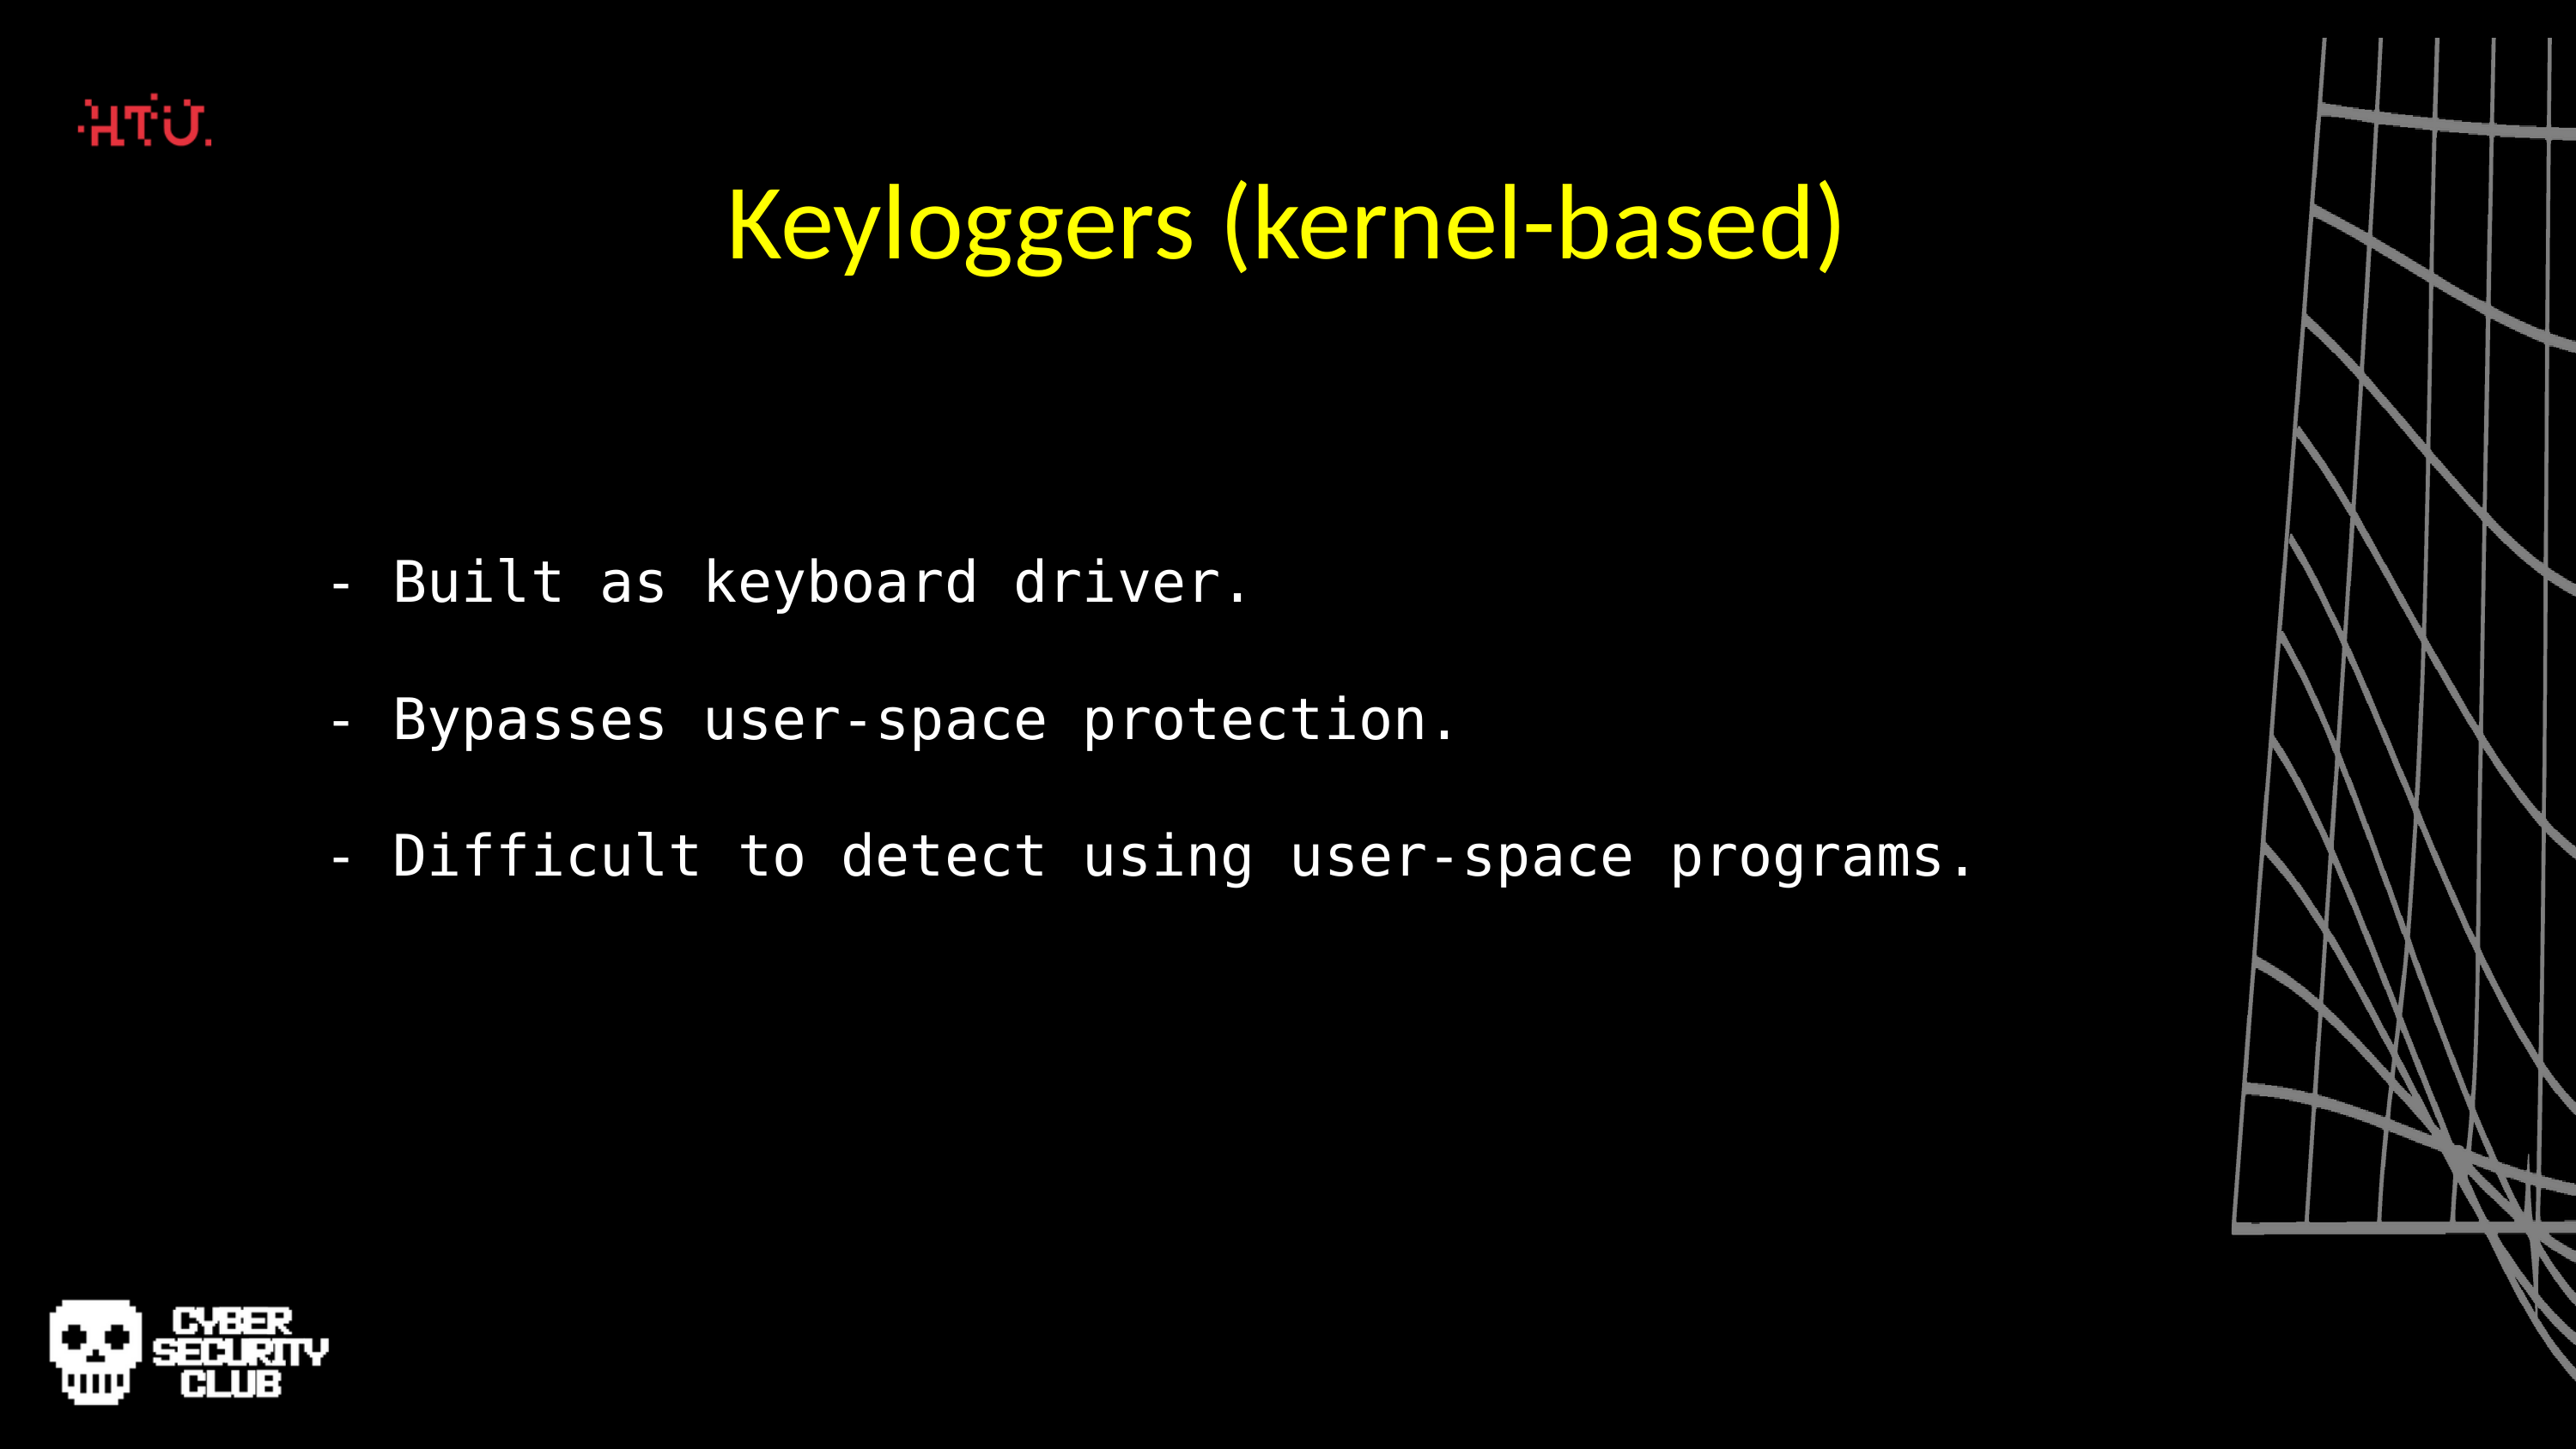

Keyloggers (kernel-based)

- Built as keyboard driver.

- Bypasses user-space protection.
- Difficult to detect using user-space programs.